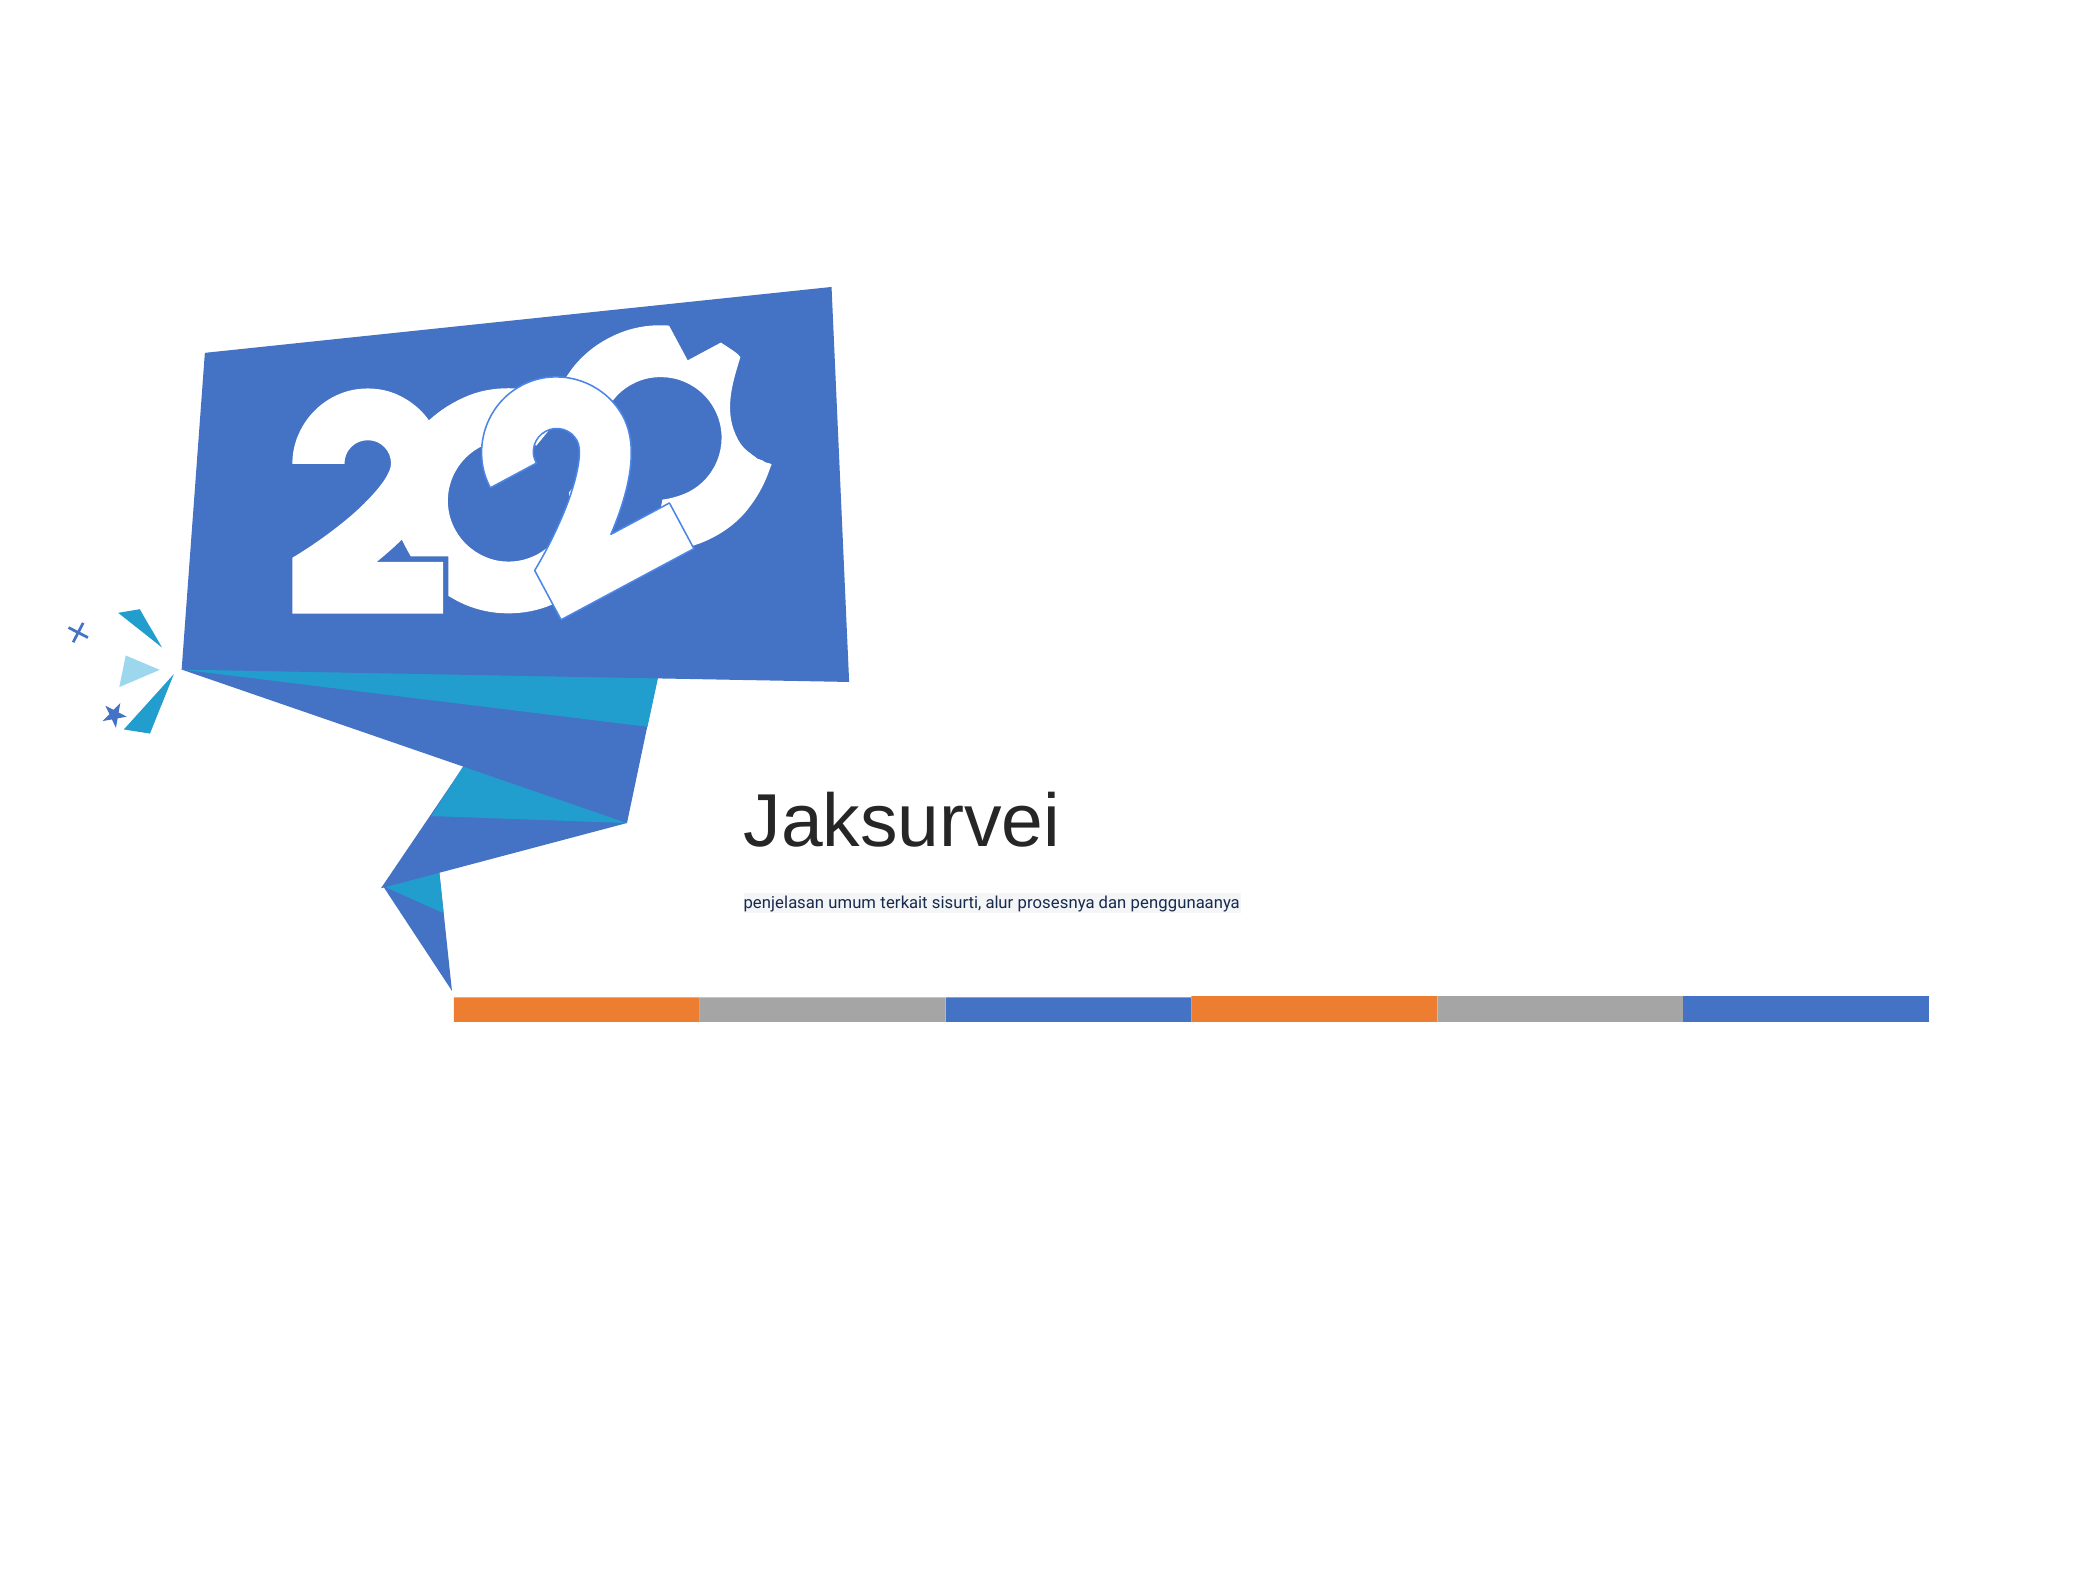

Jaksurvei
penjelasan umum terkait sisurti, alur prosesnya dan penggunaanya